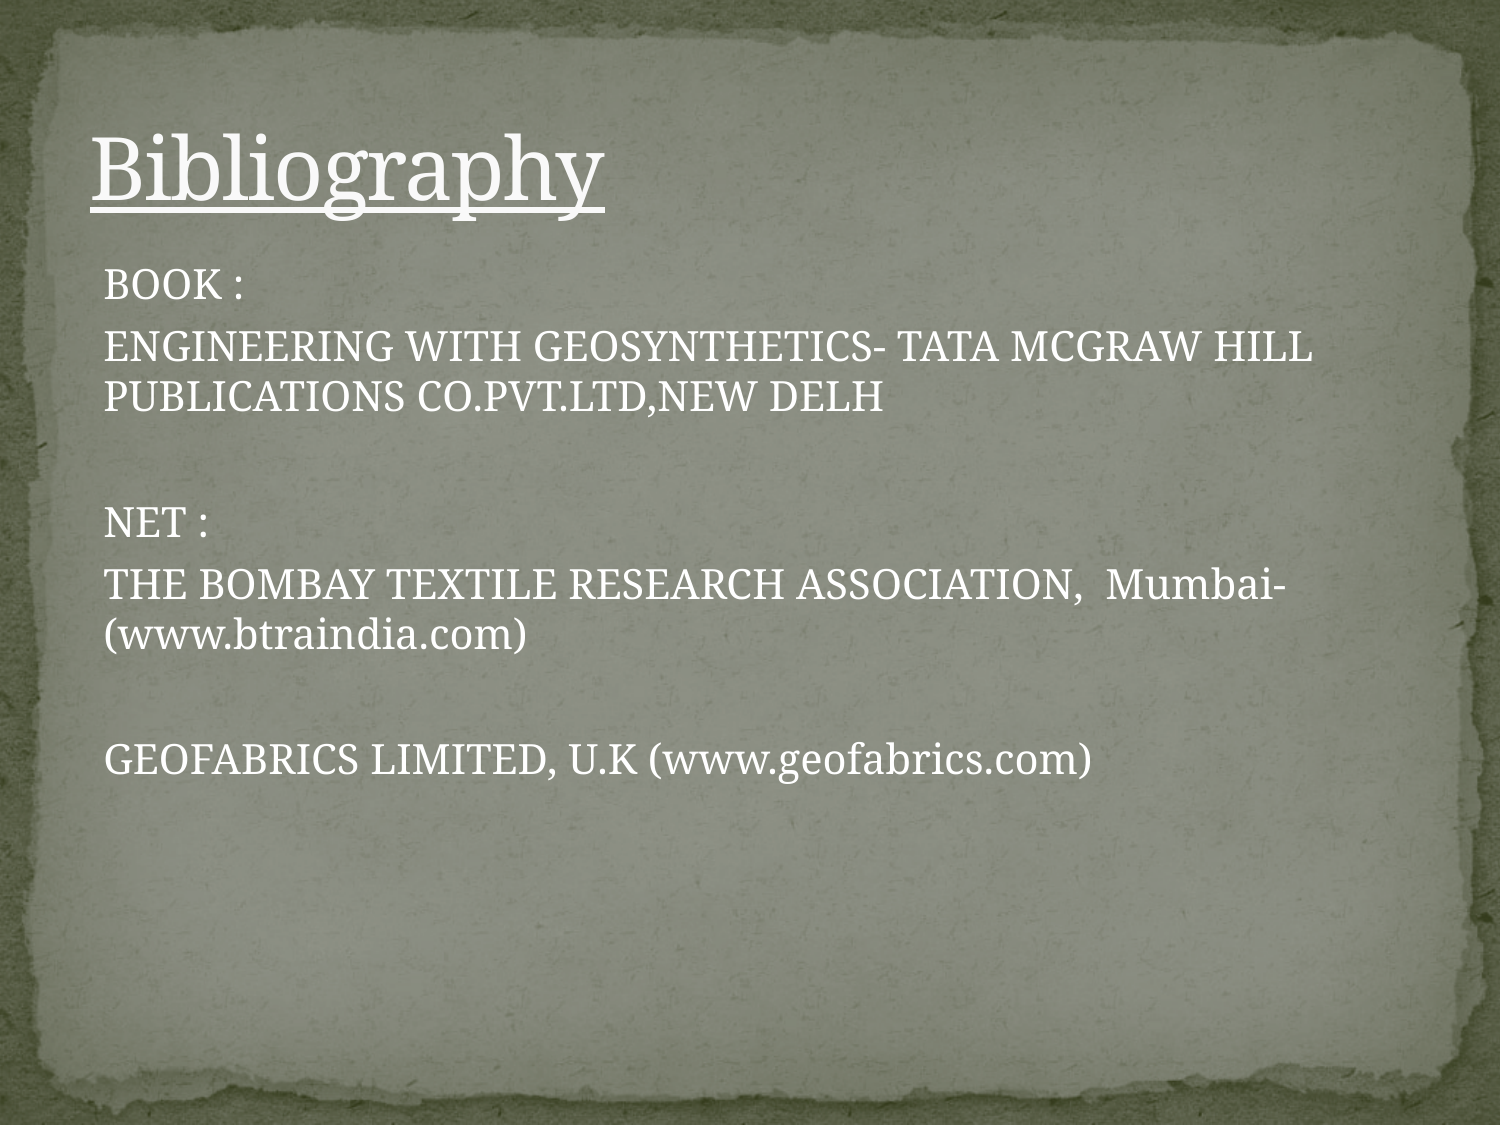

# Bibliography
BOOK :
ENGINEERING WITH GEOSYNTHETICS- TATA MCGRAW HILL PUBLICATIONS CO.PVT.LTD,NEW DELH

NET :
THE BOMBAY TEXTILE RESEARCH ASSOCIATION,  Mumbai-(www.btraindia.com)

GEOFABRICS LIMITED, U.K (www.geofabrics.com)